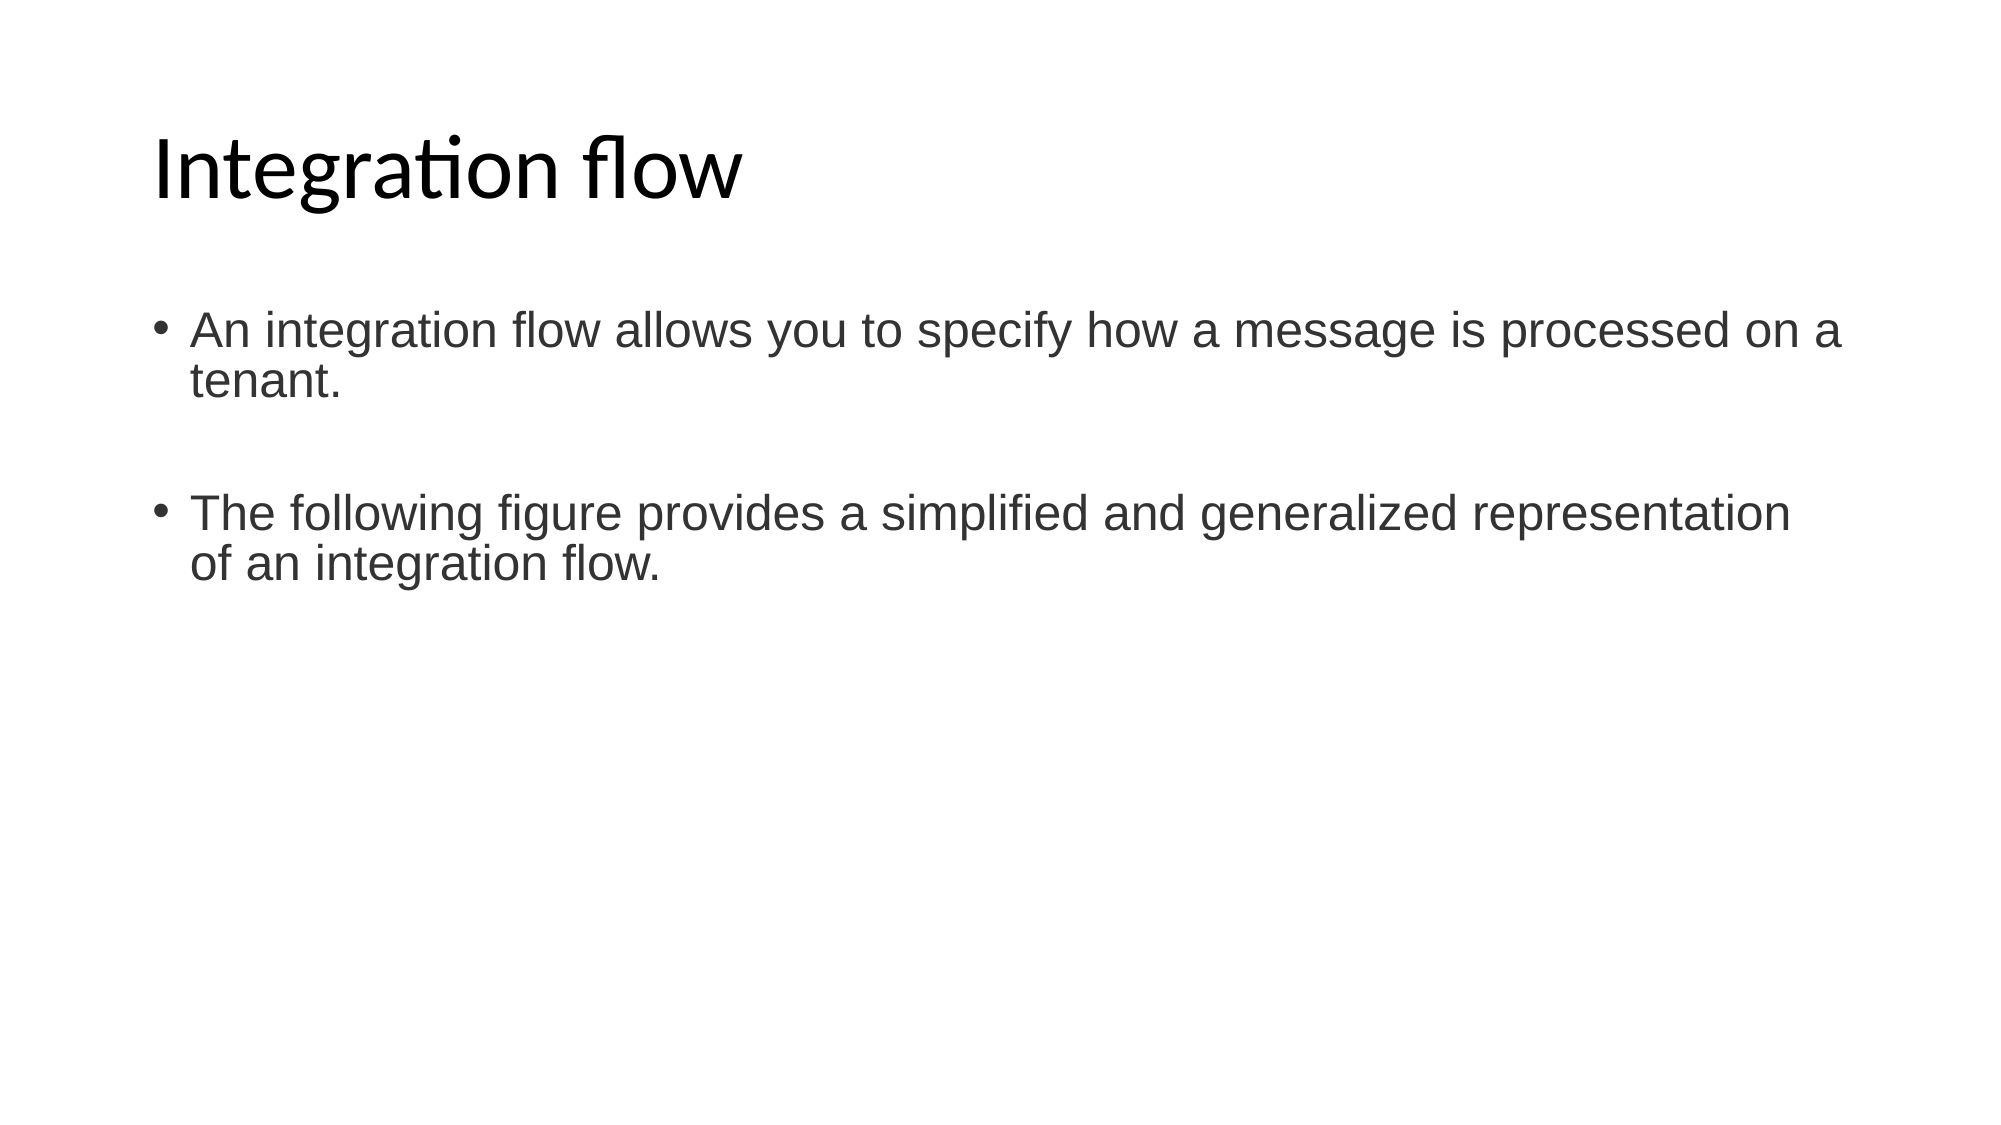

# Integration flow
An integration flow allows you to specify how a message is processed on a tenant.
The following figure provides a simplified and generalized representation of an integration flow.